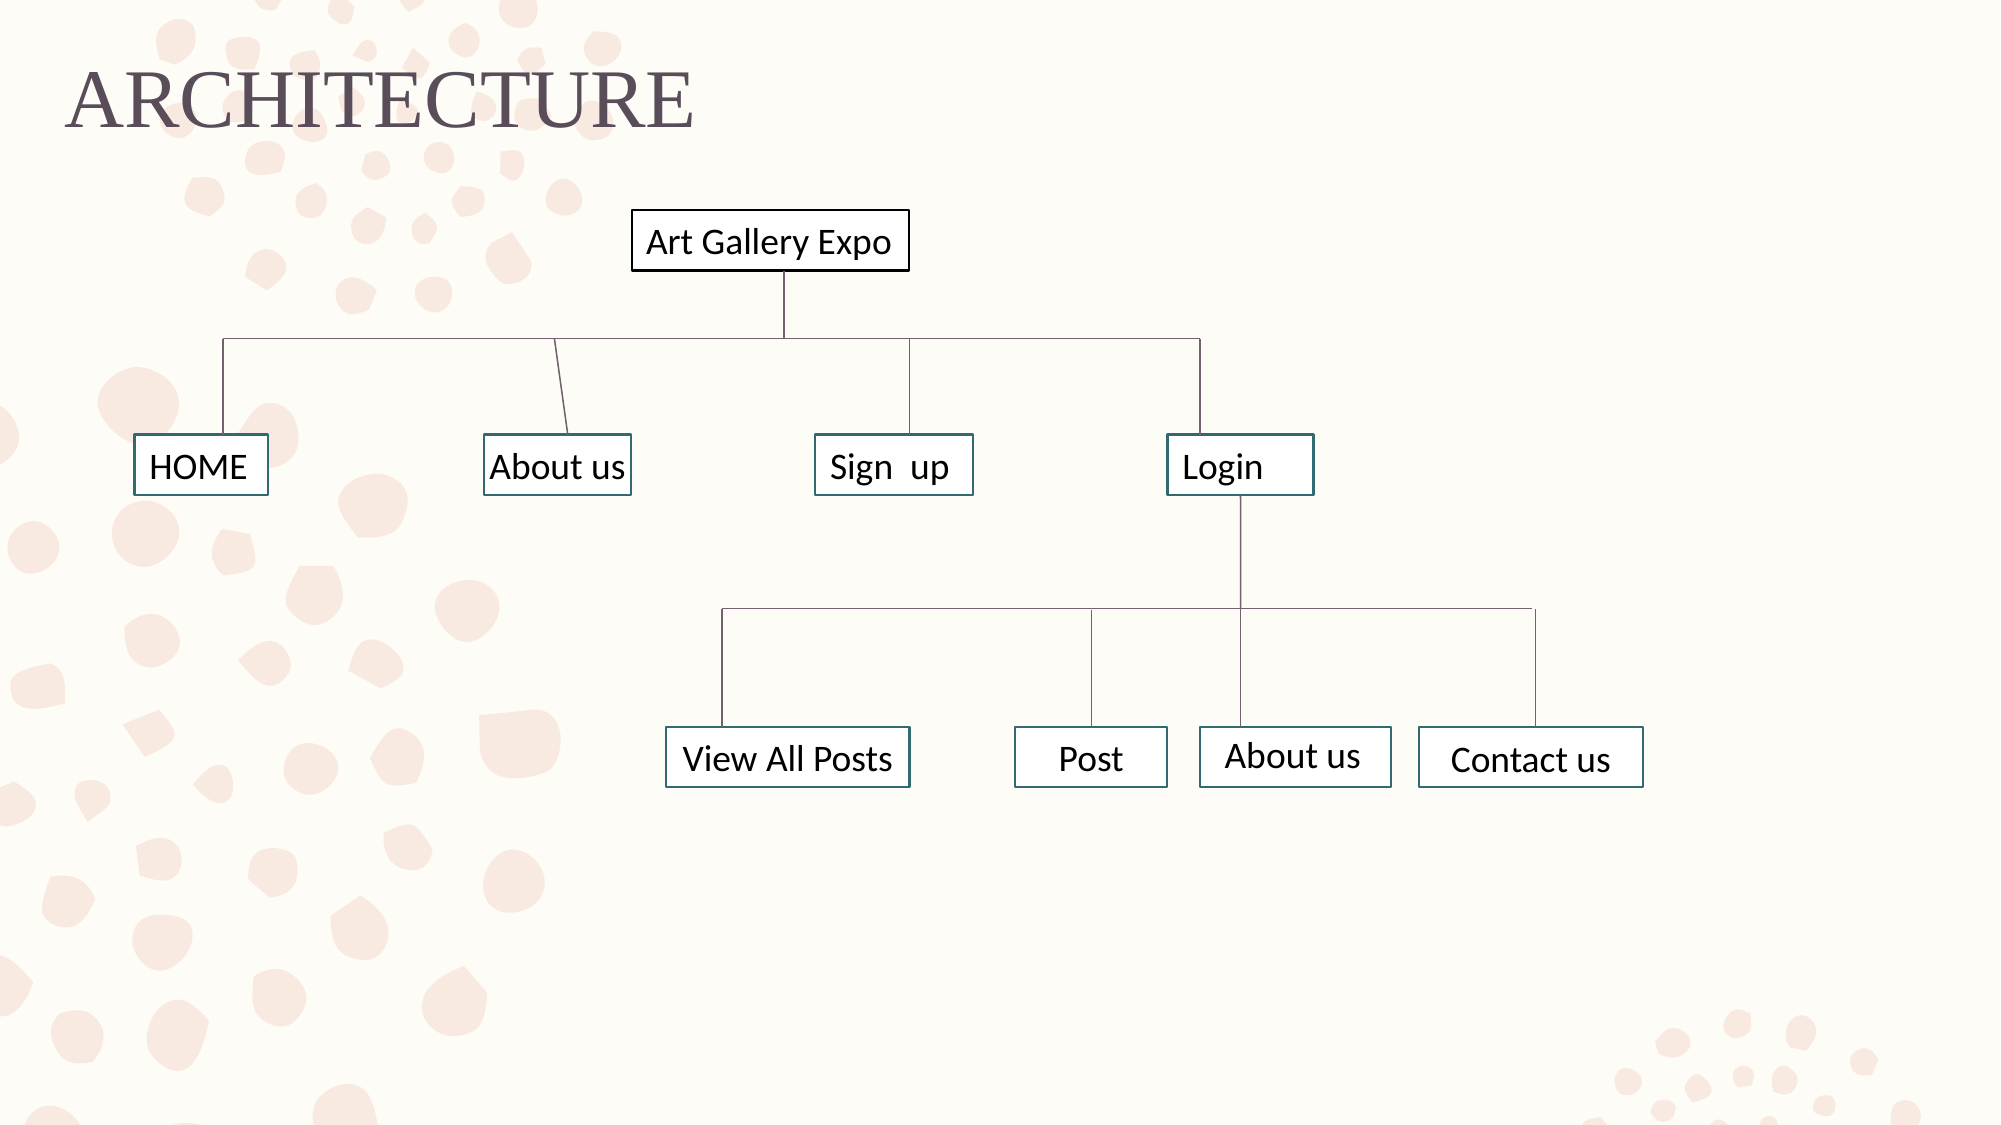

ARCHITECTURE
Art Gallery Expo

HOME

Sign  up

About us
Login
About us

View All Posts

Post

Contact us